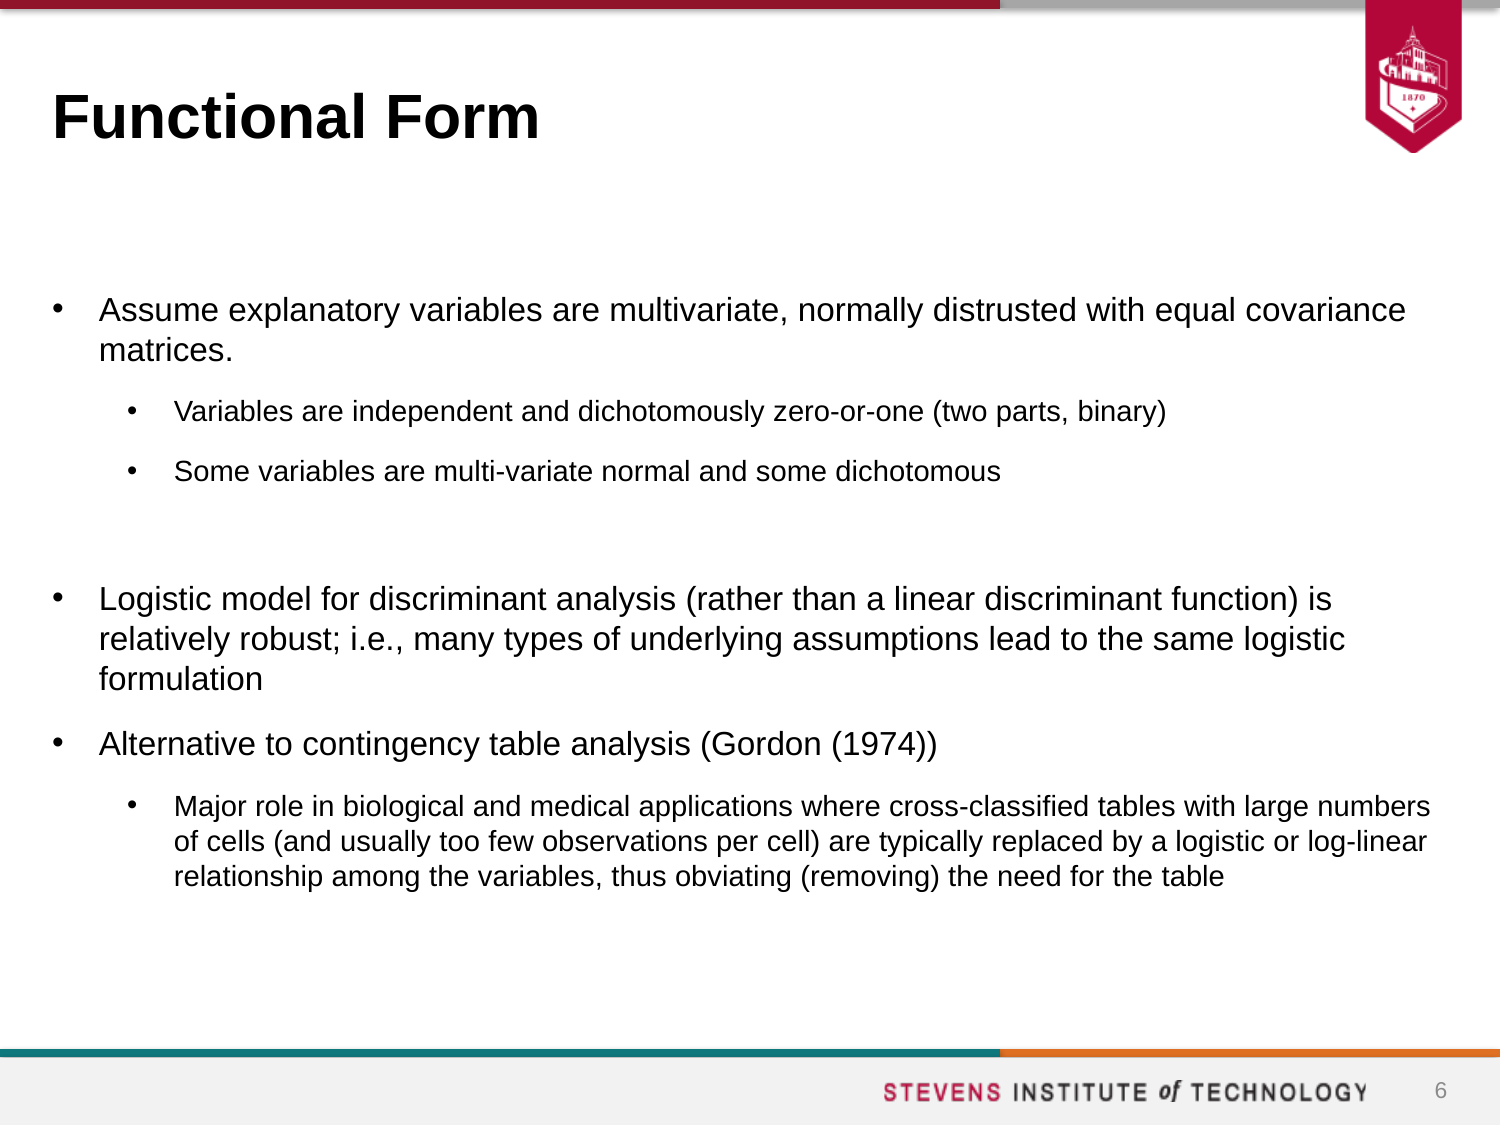

# Functional Form

Assume explanatory variables are multivariate, normally distrusted with equal covariance matrices.
Variables are independent and dichotomously zero-or-one (two parts, binary)
Some variables are multi-variate normal and some dichotomous

Logistic model for discriminant analysis (rather than a linear discriminant function) is relatively robust; i.e., many types of underlying assumptions lead to the same logistic formulation
Alternative to contingency table analysis (Gordon (1974))
Major role in biological and medical applications where cross-classified tables with large numbers of cells (and usually too few observations per cell) are typically replaced by a logistic or log-linear relationship among the variables, thus obviating (removing) the need for the table

6